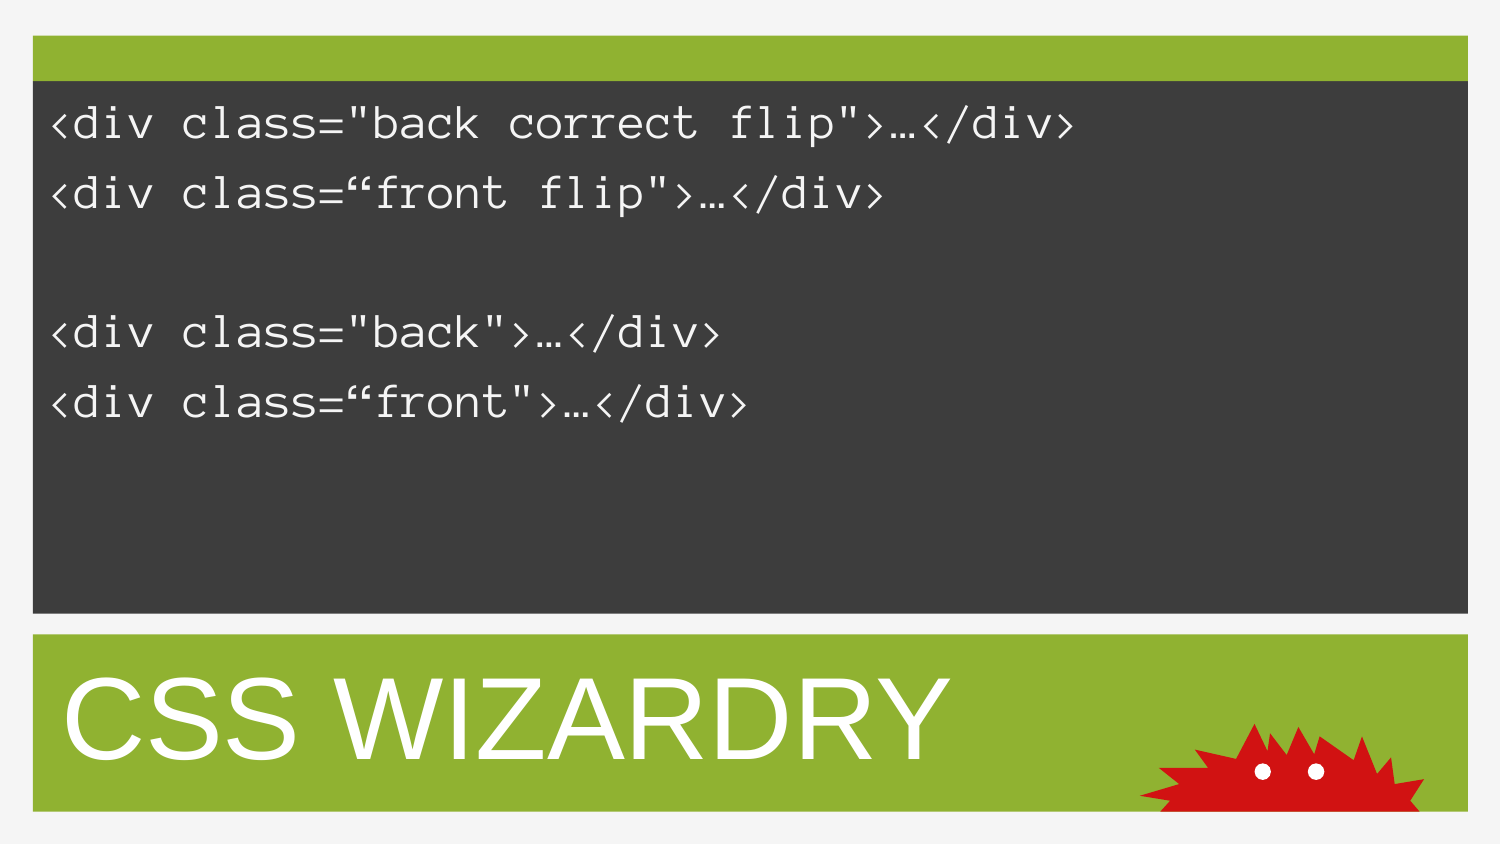

<div class="back correct flip">…</div>
<div class=“front flip">…</div>

<div class="back">…</div>
<div class=“front">…</div>

# CSS Wizardry